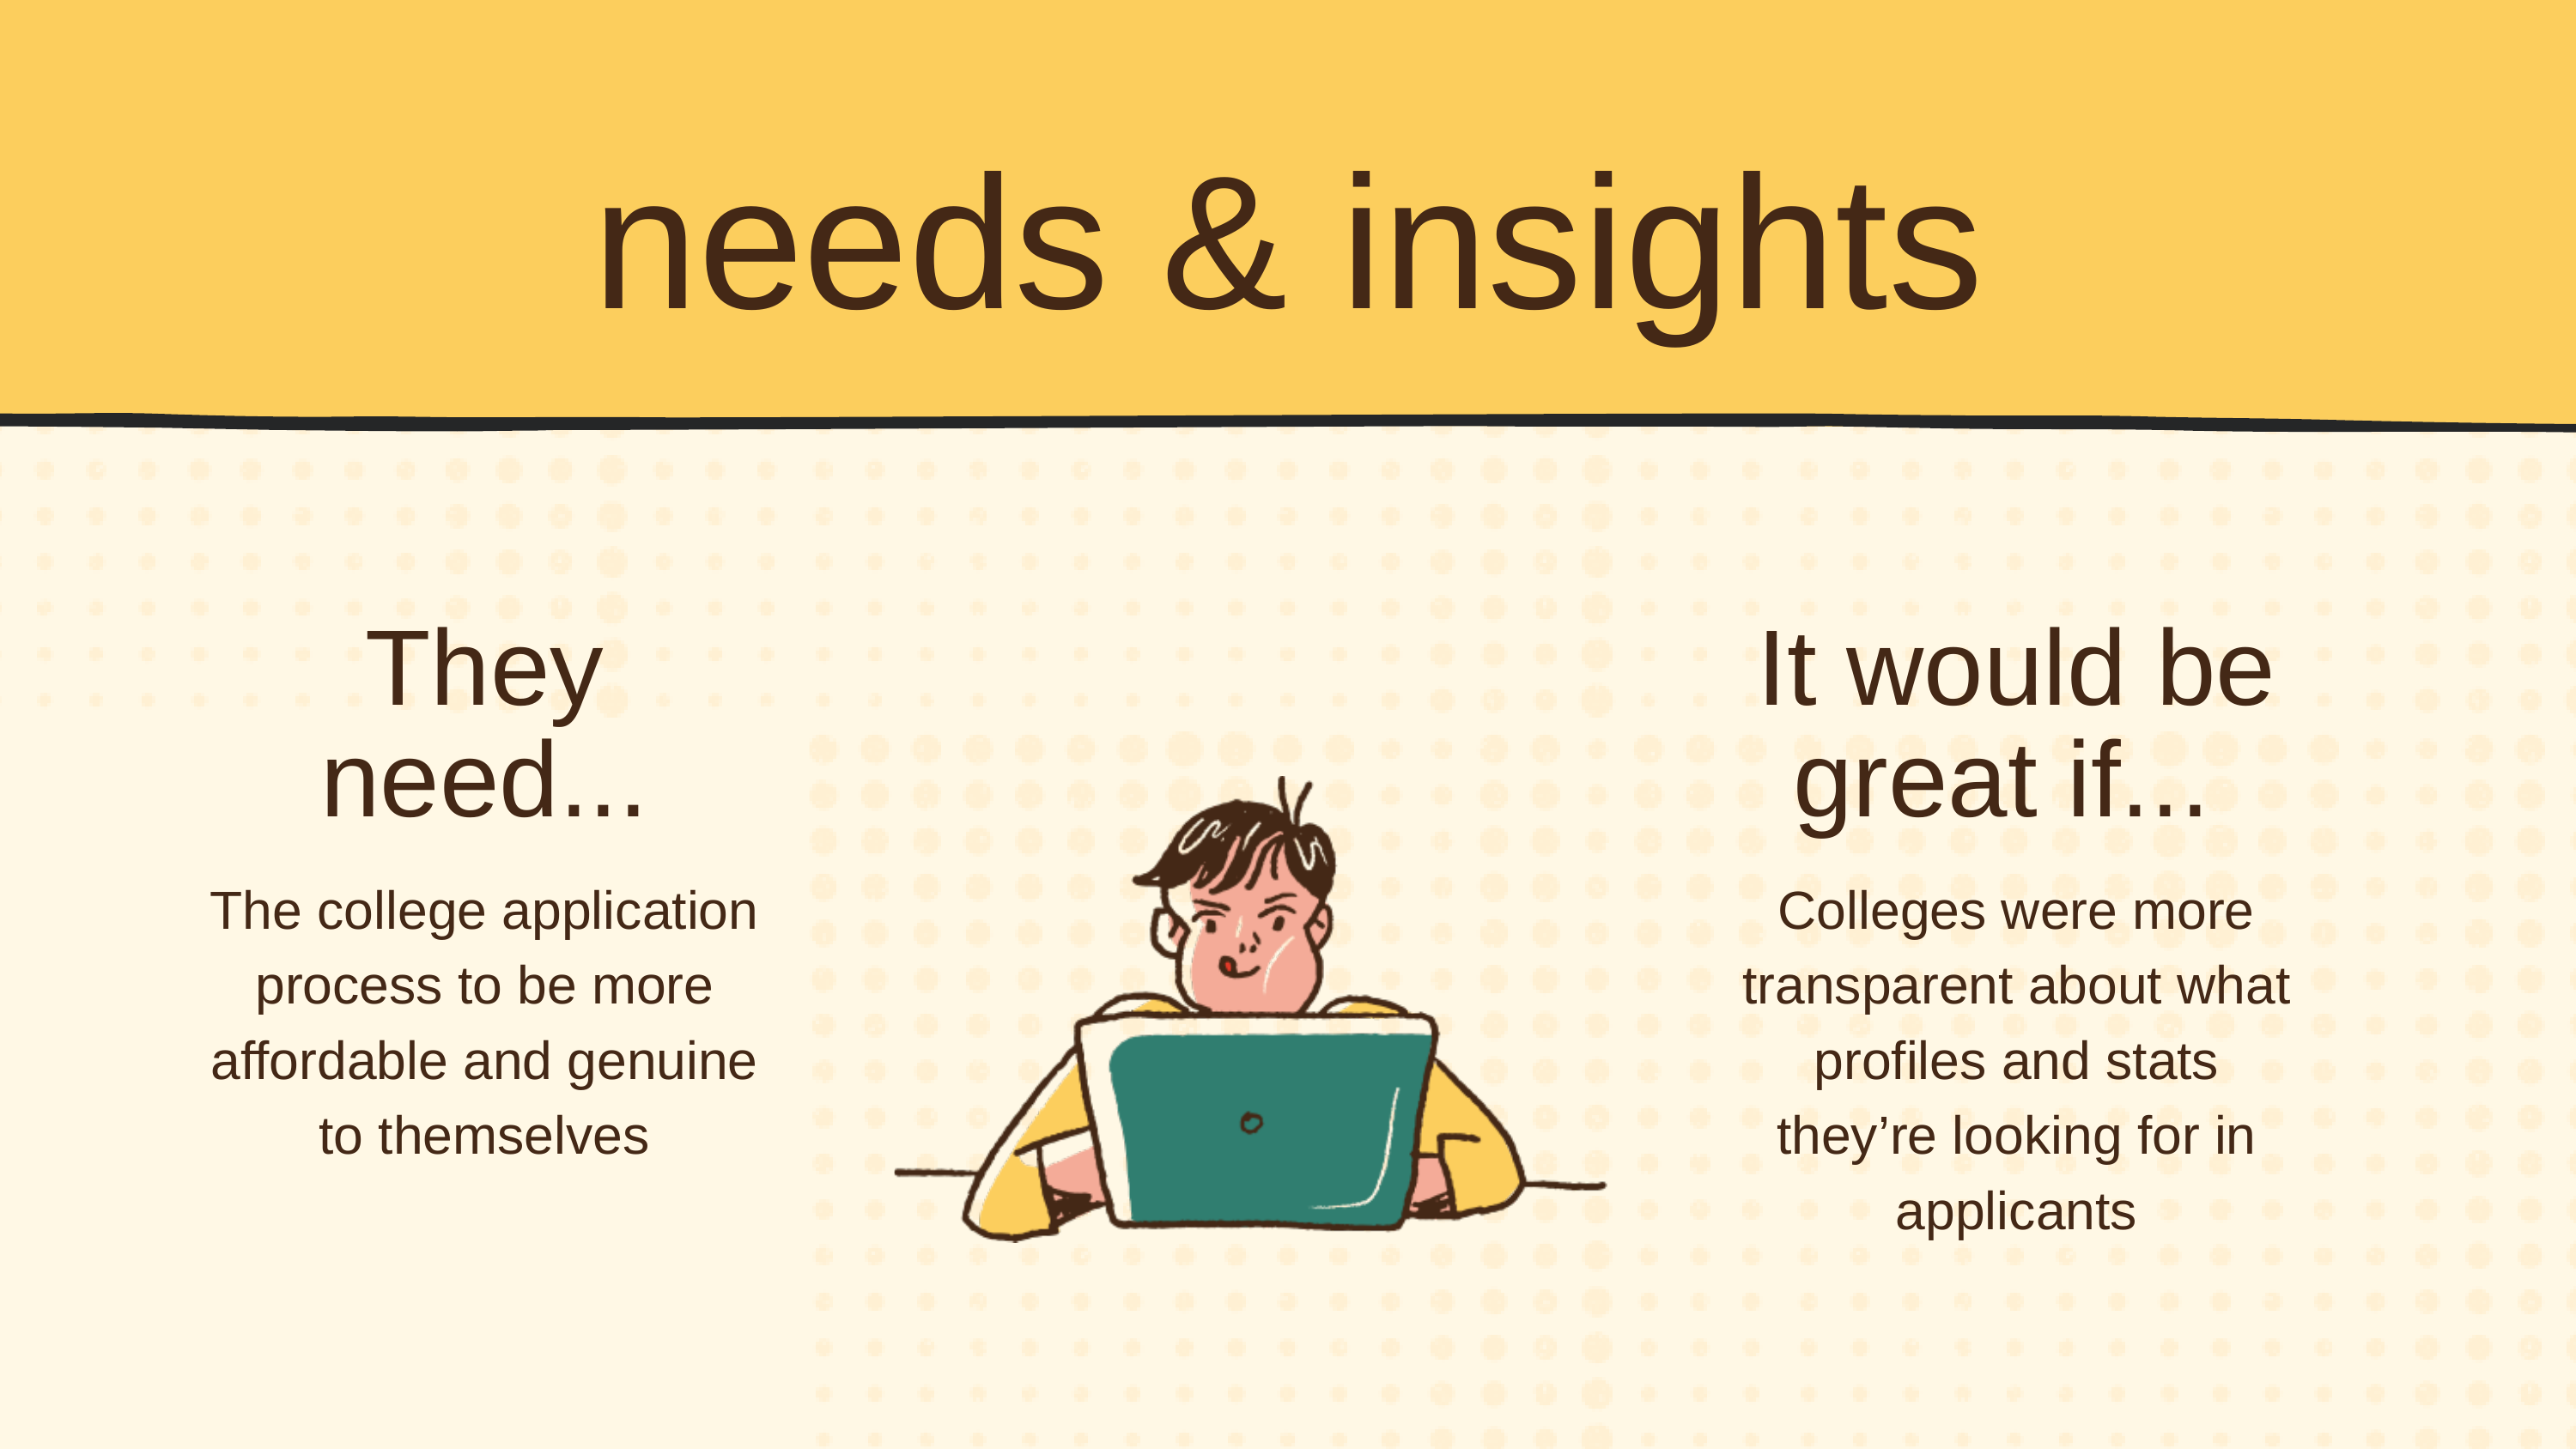

needs & insights
They need...
It would be great if...

The college application process to be more affordable and genuine to themselves
Colleges were more transparent about what profiles and stats they’re looking for in applicants